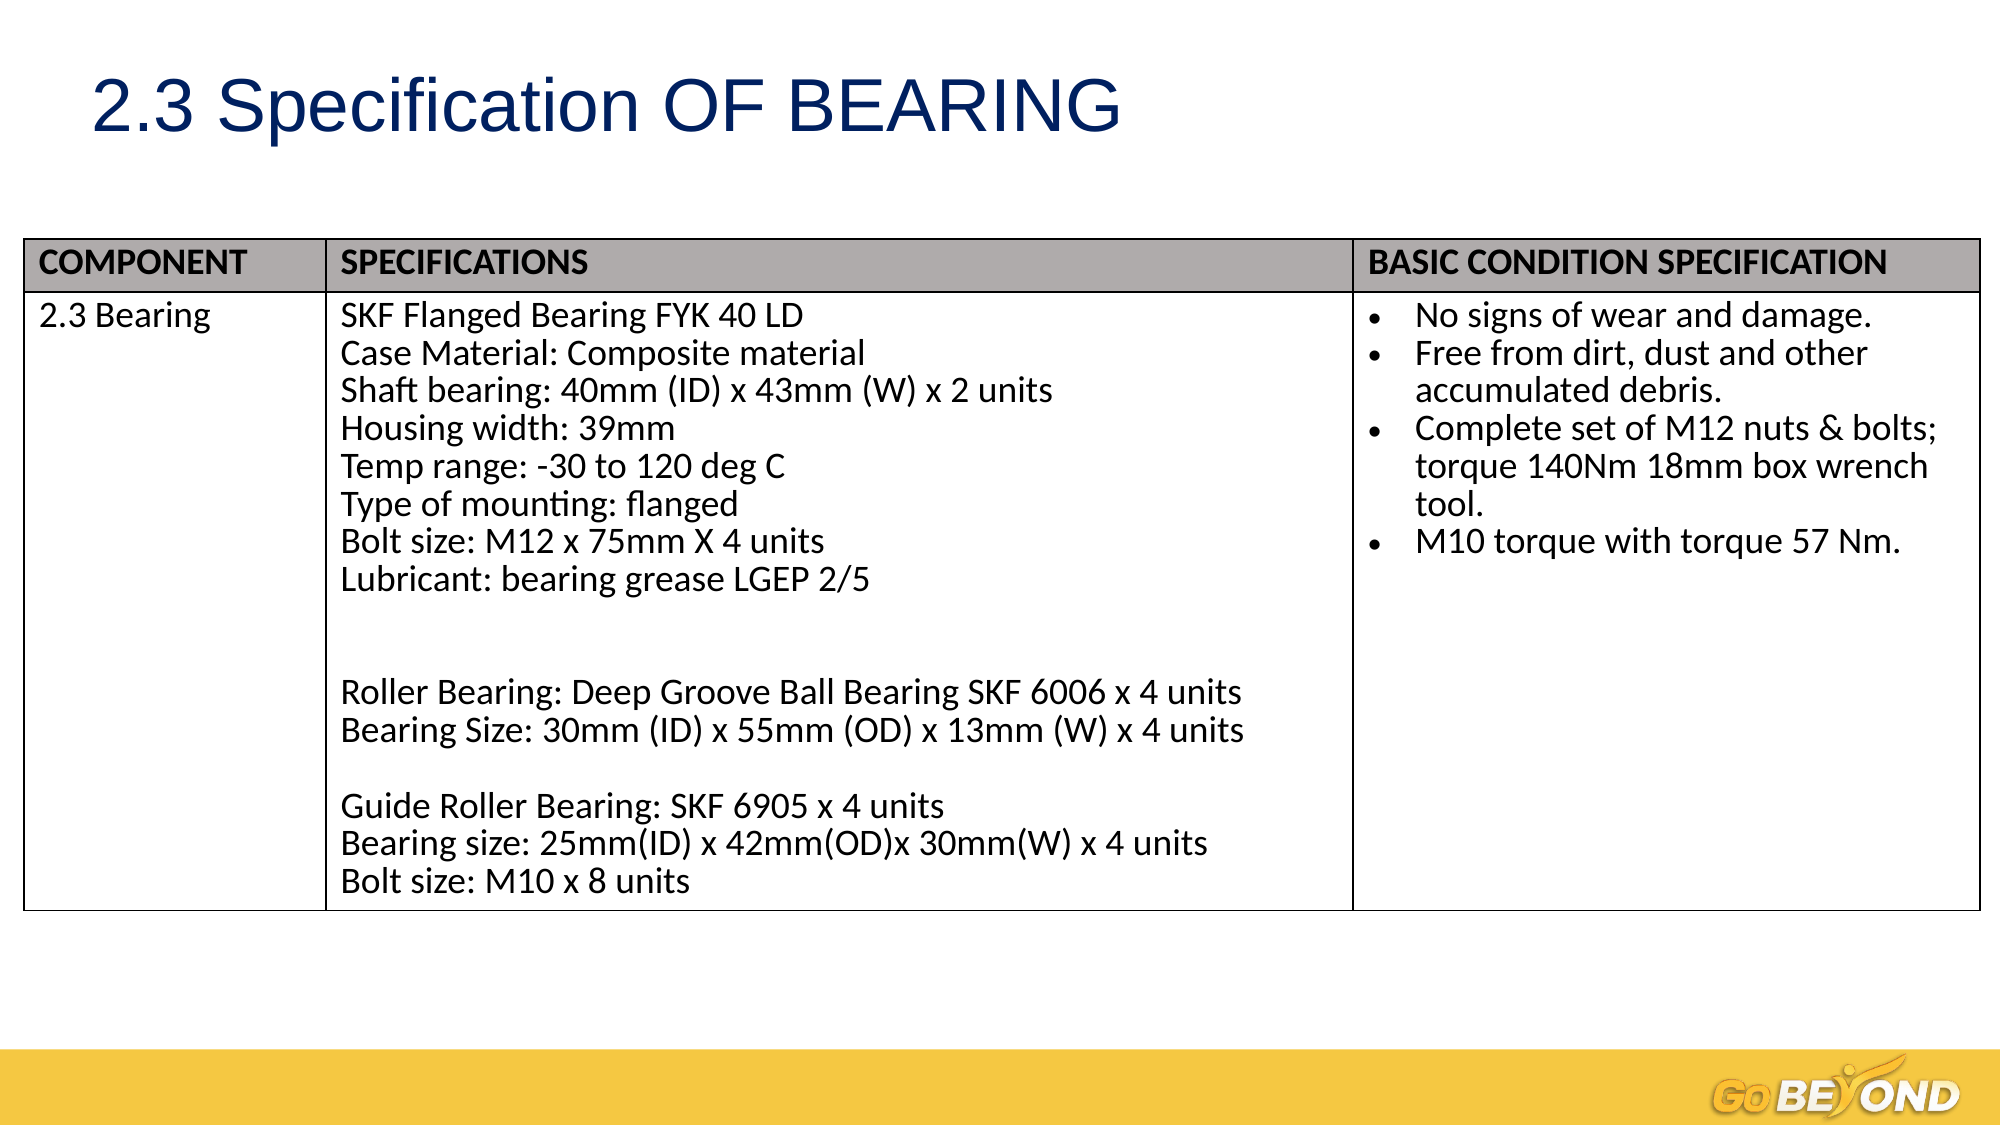

2.3 Specification OF BEARING
| COMPONENT | SPECIFICATIONS | BASIC CONDITION SPECIFICATION |
| --- | --- | --- |
| 2.3 Bearing | SKF Flanged Bearing FYK 40 LD Case Material: Composite material Shaft bearing: 40mm (ID) x 43mm (W) x 2 units Housing width: 39mm Temp range: -30 to 120 deg C Type of mounting: flanged Bolt size: M12 x 75mm X 4 units Lubricant: bearing grease LGEP 2/5 Roller Bearing: Deep Groove Ball Bearing SKF 6006 x 4 units Bearing Size: 30mm (ID) x 55mm (OD) x 13mm (W) x 4 units Guide Roller Bearing: SKF 6905 x 4 units Bearing size: 25mm(ID) x 42mm(OD)x 30mm(W) x 4 units Bolt size: M10 x 8 units | No signs of wear and damage. Free from dirt, dust and other accumulated debris. Complete set of M12 nuts & bolts; torque 140Nm 18mm box wrench tool. M10 torque with torque 57 Nm. |